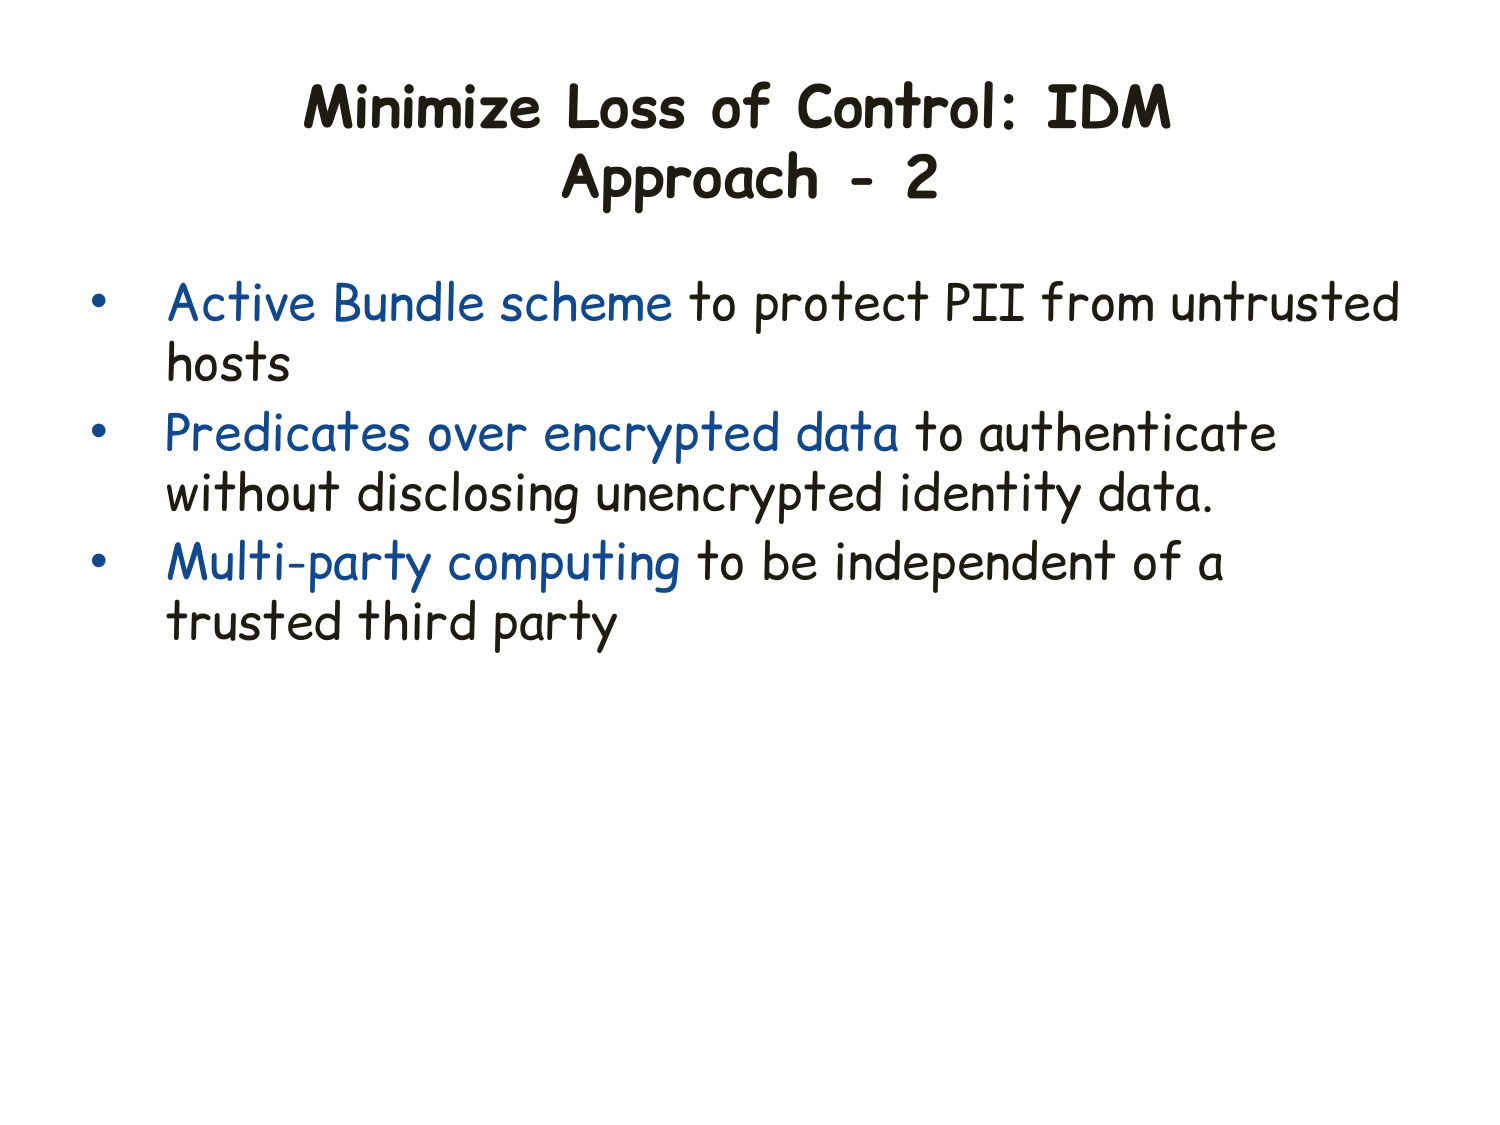

# Minimize Loss of Control: IDM Approach - 2
Active Bundle scheme to protect PII from untrusted hosts
Predicates over encrypted data to authenticate without disclosing unencrypted identity data.
Multi-party computing to be independent of a trusted third party